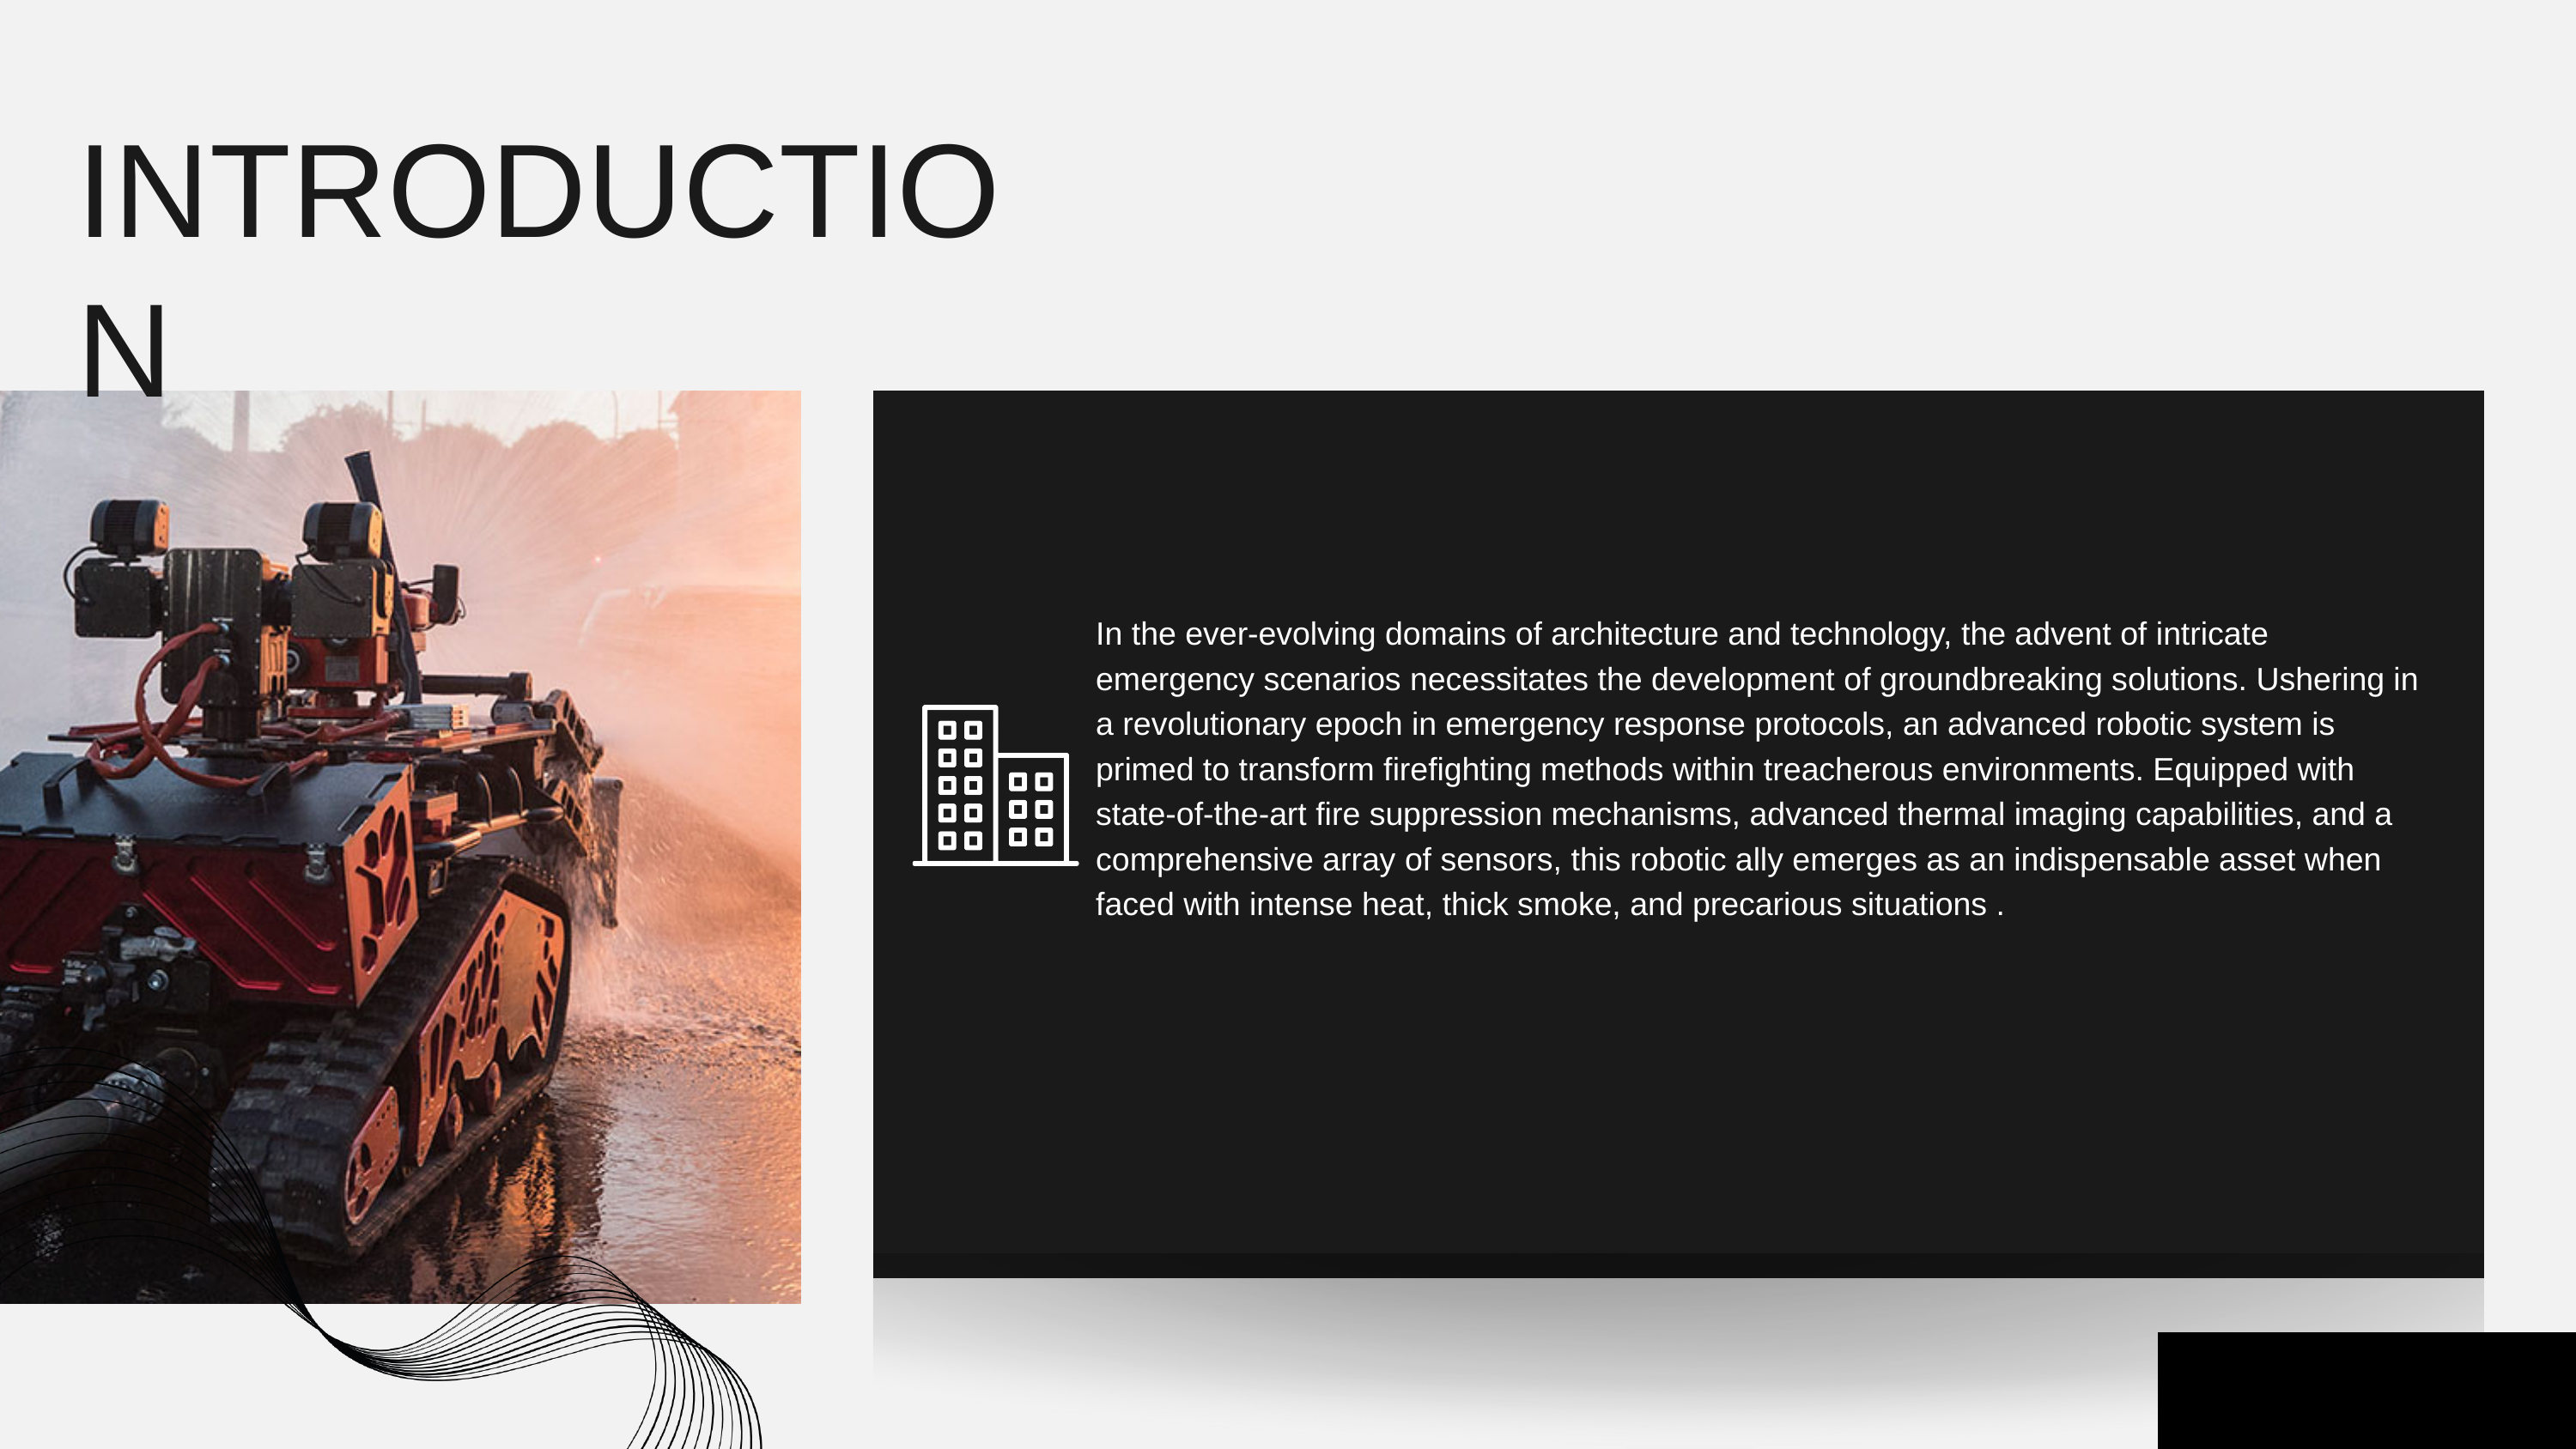

INTRODUCTION

In the ever-evolving domains of architecture and technology, the advent of intricate emergency scenarios necessitates the development of groundbreaking solutions. Ushering in a revolutionary epoch in emergency response protocols, an advanced robotic system is primed to transform firefighting methods within treacherous environments. Equipped with state-of-the-art fire suppression mechanisms, advanced therma﻿l imaging capabilities, and a comprehensive array of sensors, this robotic ally emerges as an indispensable asset when faced with intense heat, thick smoke, and precarious situations .